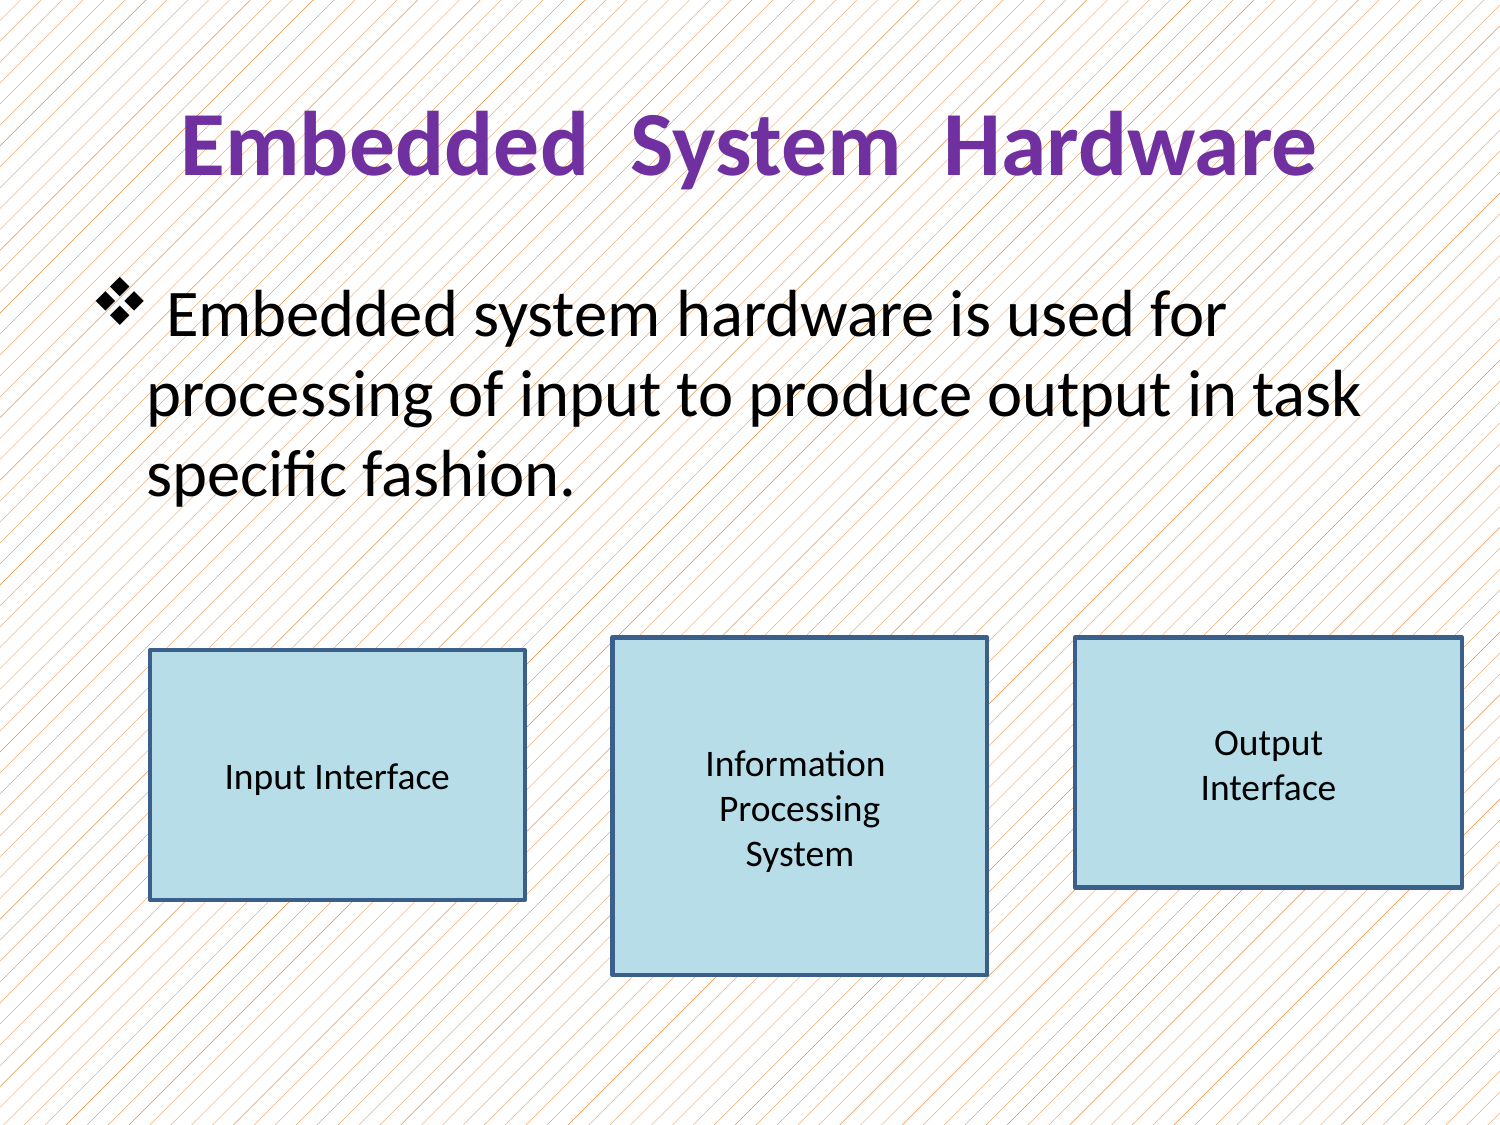

# Embedded  System  Hardware
 Embedded system hardware is used for processing of input to produce output in task specific fashion.

Information
Processing
System
Output
Interface
Input Interface